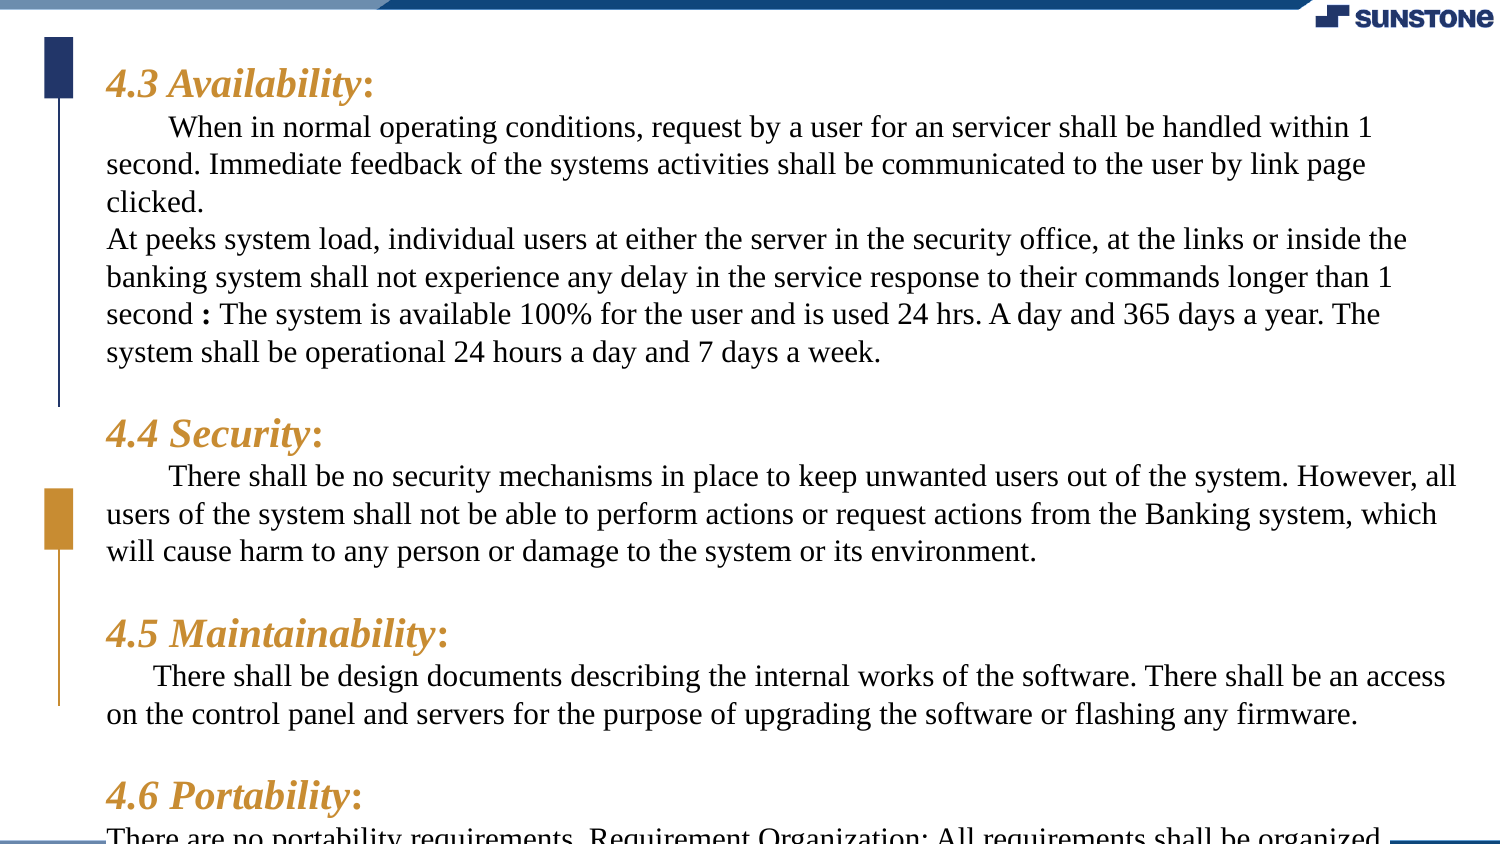

4.3 Availability:
        When in normal operating conditions, request by a user for an servicer shall be handled within 1 second. Immediate feedback of the systems activities shall be communicated to the user by link page clicked.
At peeks system load, individual users at either the server in the security office, at the links or inside the banking system shall not experience any delay in the service response to their commands longer than 1 second : The system is available 100% for the user and is used 24 hrs. A day and 365 days a year. The system shall be operational 24 hours a day and 7 days a week.

4.4 Security:
        There shall be no security mechanisms in place to keep unwanted users out of the system. However, all users of the system shall not be able to perform actions or request actions from the Banking system, which will cause harm to any person or damage to the system or its environment.

4.5 Maintainability:
      There shall be design documents describing the internal works of the software. There shall be an access on the control panel and servers for the purpose of upgrading the software or flashing any firmware.

4.6 Portability:
There are no portability requirements. Requirement Organization: All requirements shall be organized